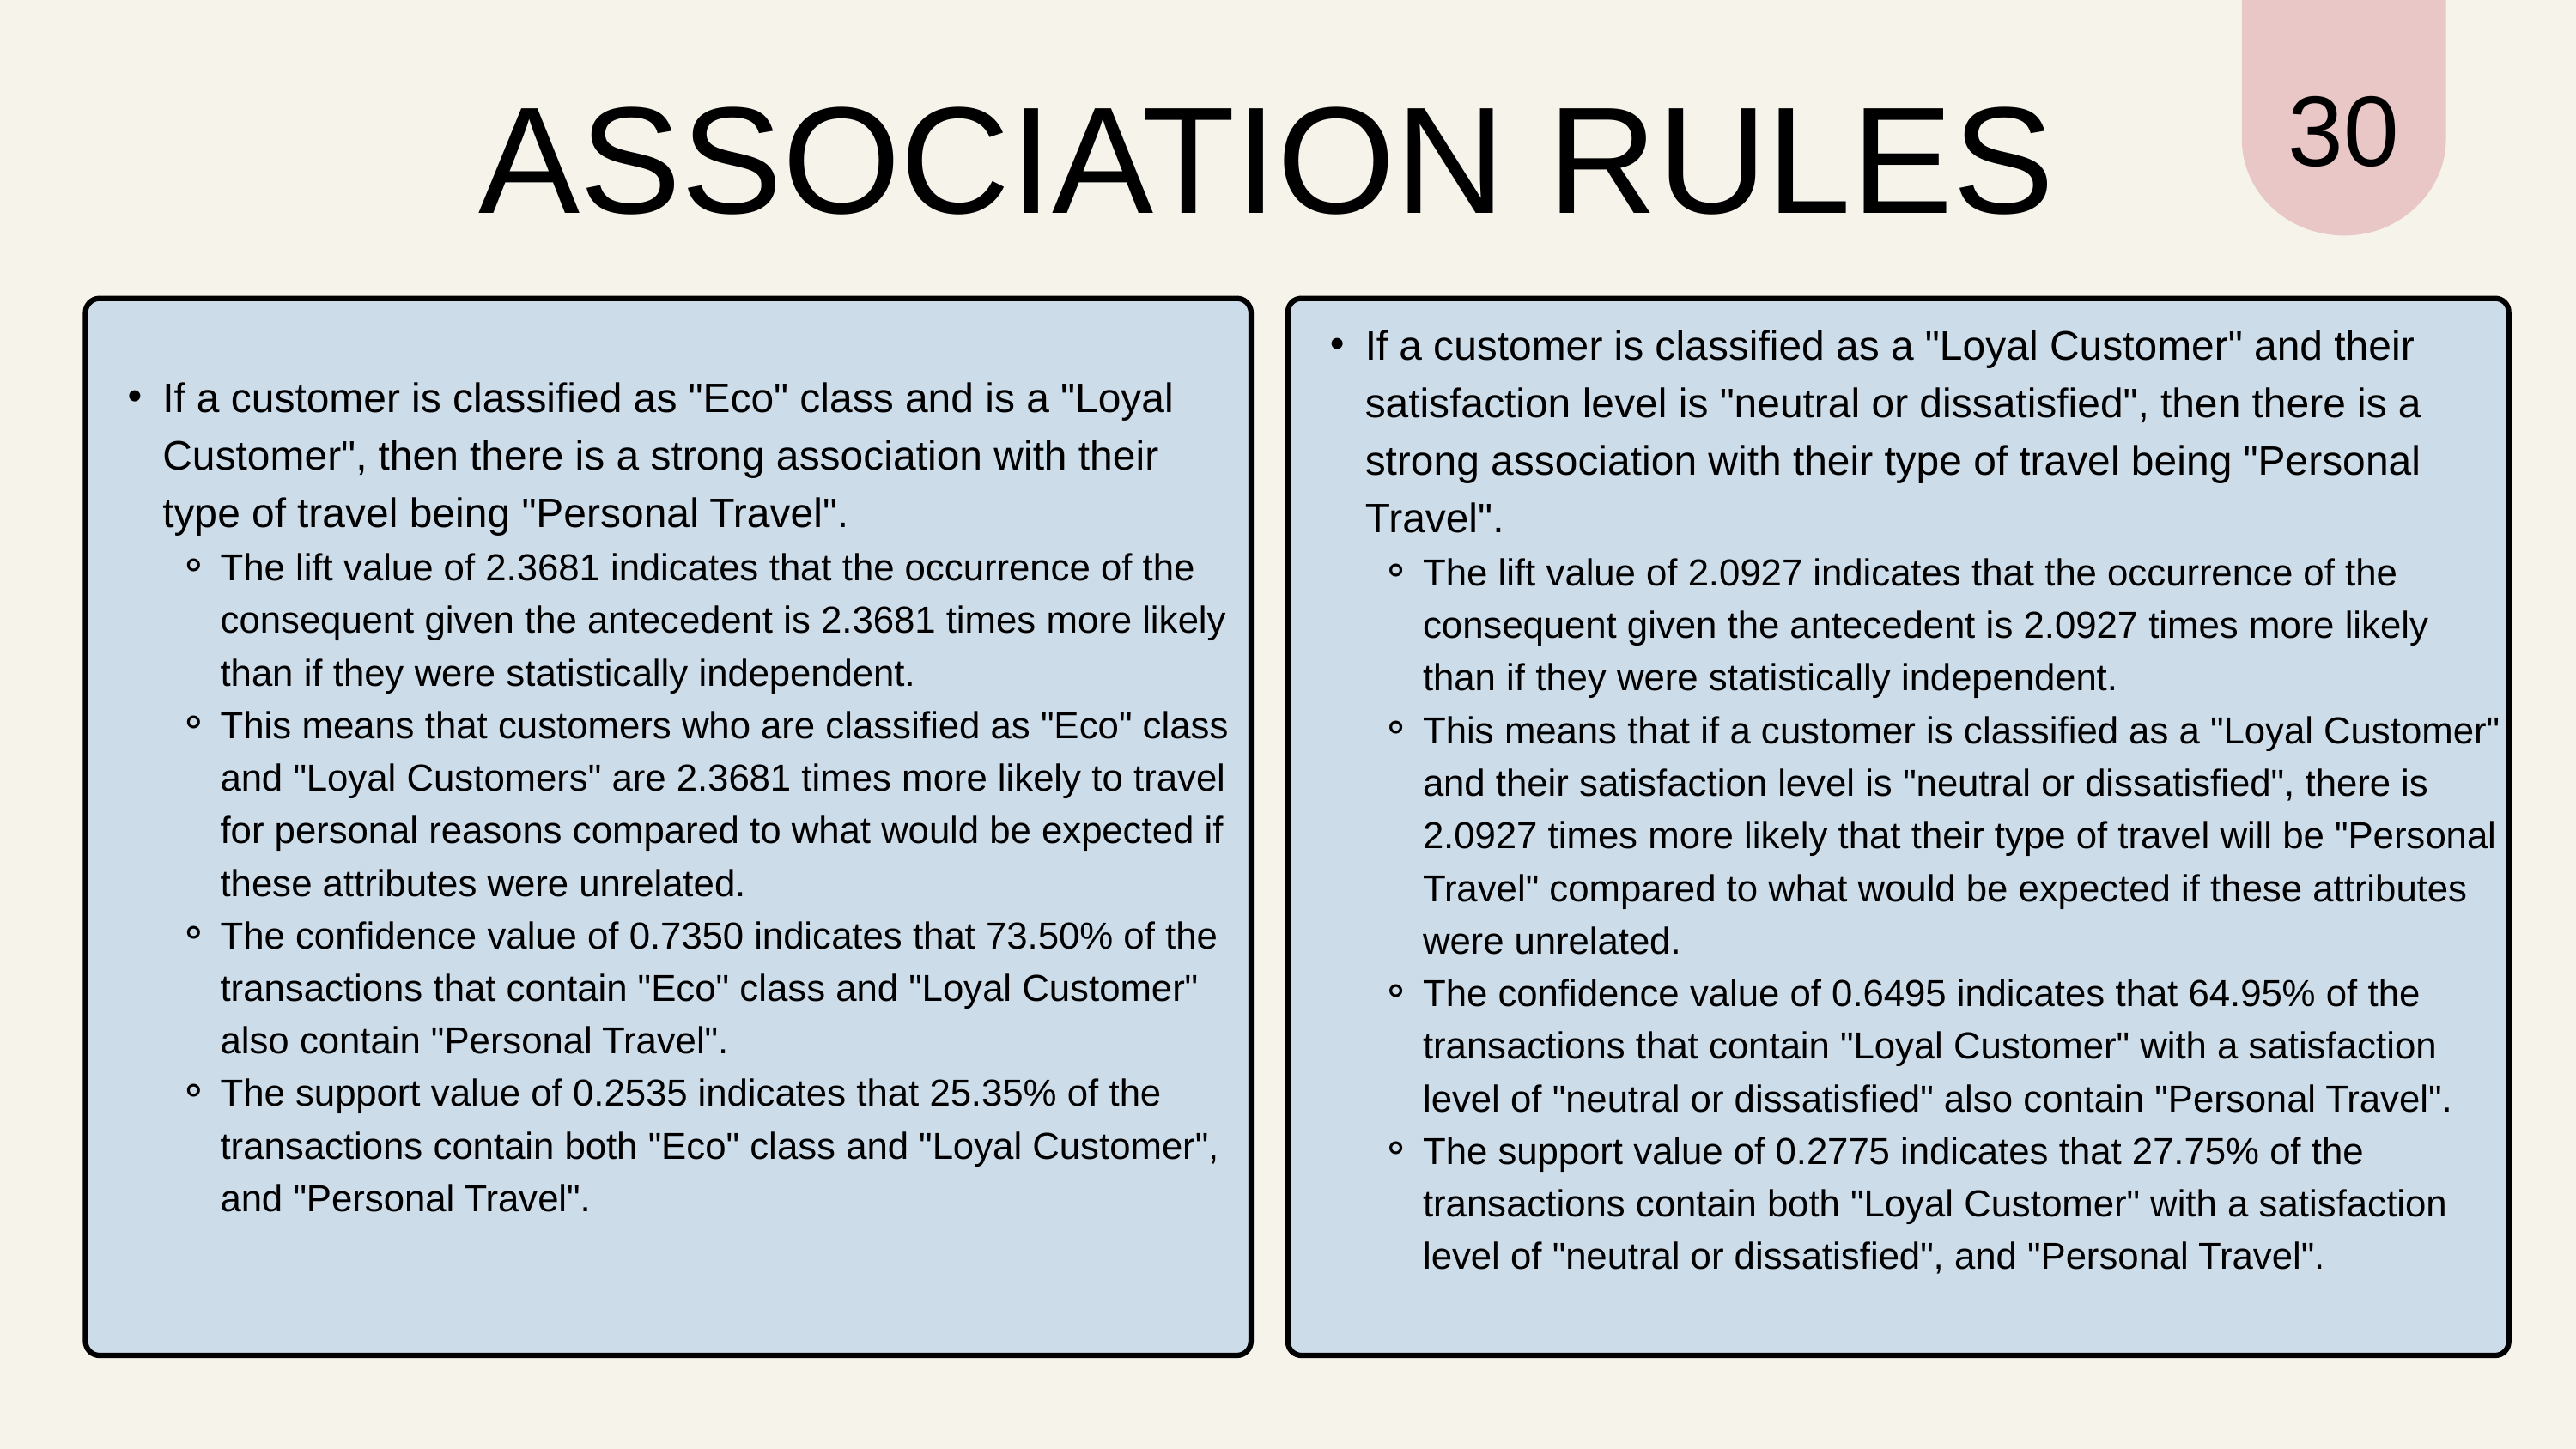

30
ASSOCIATION RULES

If a customer is classified as "Eco" class and is a "Loyal Customer", then there is a strong association with their type of travel being "Personal Travel".
The lift value of 2.3681 indicates that the occurrence of the consequent given the antecedent is 2.3681 times more likely than if they were statistically independent.
This means that customers who are classified as "Eco" class and "Loyal Customers" are 2.3681 times more likely to travel for personal reasons compared to what would be expected if these attributes were unrelated.
The confidence value of 0.7350 indicates that 73.50% of the transactions that contain "Eco" class and "Loyal Customer" also contain "Personal Travel".
The support value of 0.2535 indicates that 25.35% of the transactions contain both "Eco" class and "Loyal Customer", and "Personal Travel".

If a customer is classified as a "Loyal Customer" and their satisfaction level is "neutral or dissatisfied", then there is a strong association with their type of travel being "Personal Travel".
The lift value of 2.0927 indicates that the occurrence of the consequent given the antecedent is 2.0927 times more likely than if they were statistically independent.
This means that if a customer is classified as a "Loyal Customer" and their satisfaction level is "neutral or dissatisfied", there is 2.0927 times more likely that their type of travel will be "Personal Travel" compared to what would be expected if these attributes were unrelated.
The confidence value of 0.6495 indicates that 64.95% of the transactions that contain "Loyal Customer" with a satisfaction level of "neutral or dissatisfied" also contain "Personal Travel".
The support value of 0.2775 indicates that 27.75% of the transactions contain both "Loyal Customer" with a satisfaction level of "neutral or dissatisfied", and "Personal Travel".